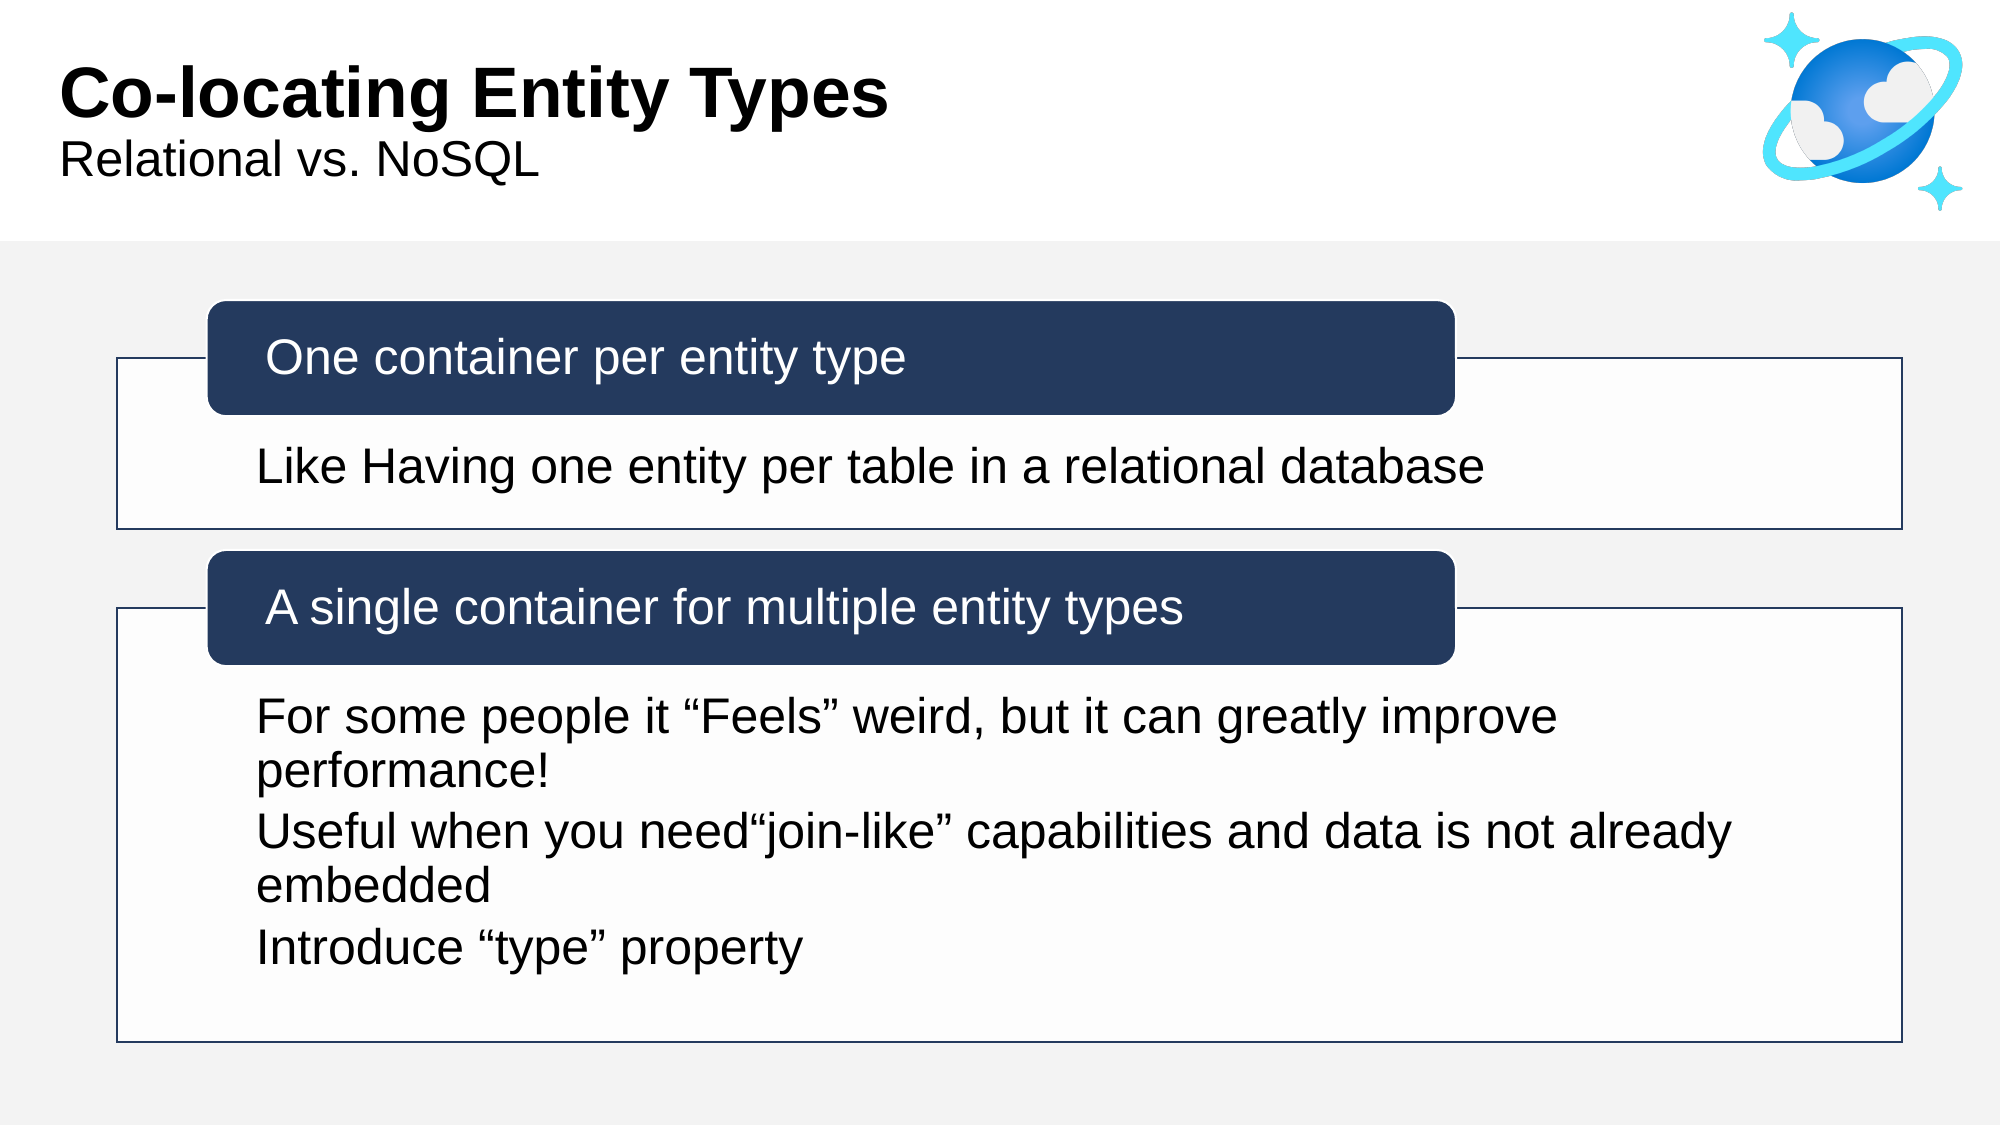

# Co-locating Entity Types Relational vs. NoSQL

Like Having one entity per table in a relational database
One container per entity type
For some people it “Feels” weird, but it can greatly improve performance!
Useful when you need“join-like” capabilities and data is not already embedded
Introduce “type” property
A single container for multiple entity types